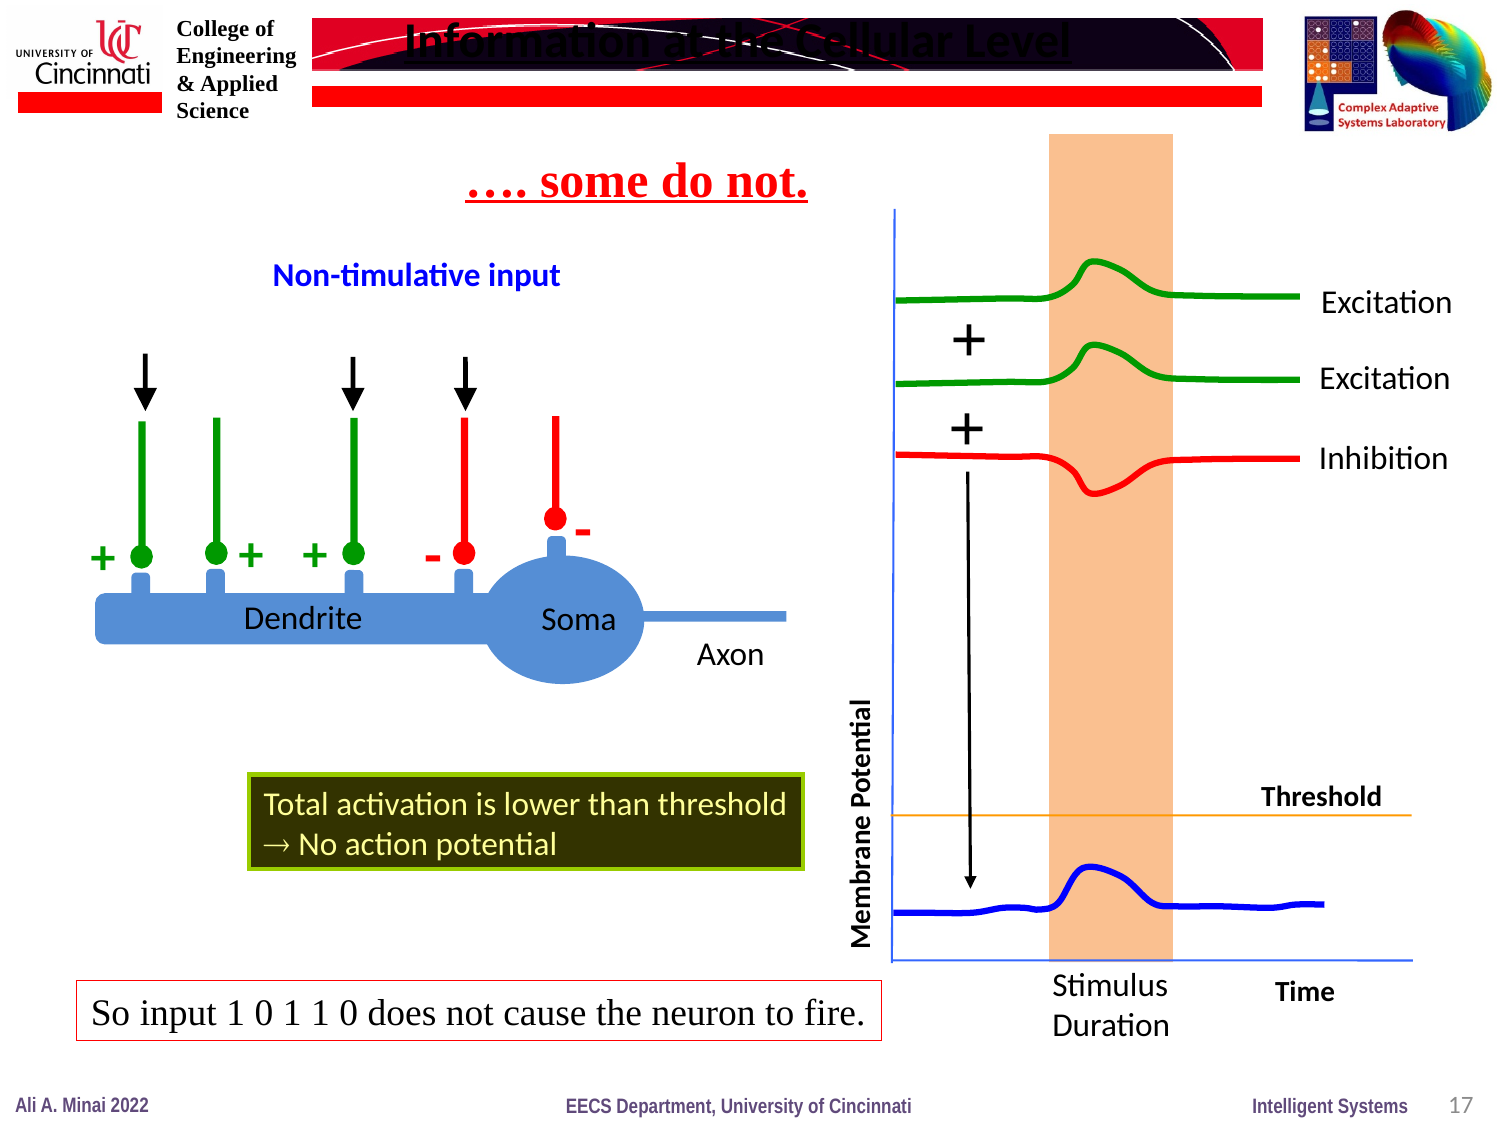

Information at the Cellular Level

…. some do not.

Non-timulative input

Excitation
+

Excitation

+

Inhibition

-

-
+
+
+

Dendrite
Soma

Axon
Threshold
Total activation is lower than threshold
→ No action potential
Membrane Potential

Stimulus
Duration

Time
So input 1 0 1 1 0 does not cause the neuron to fire.